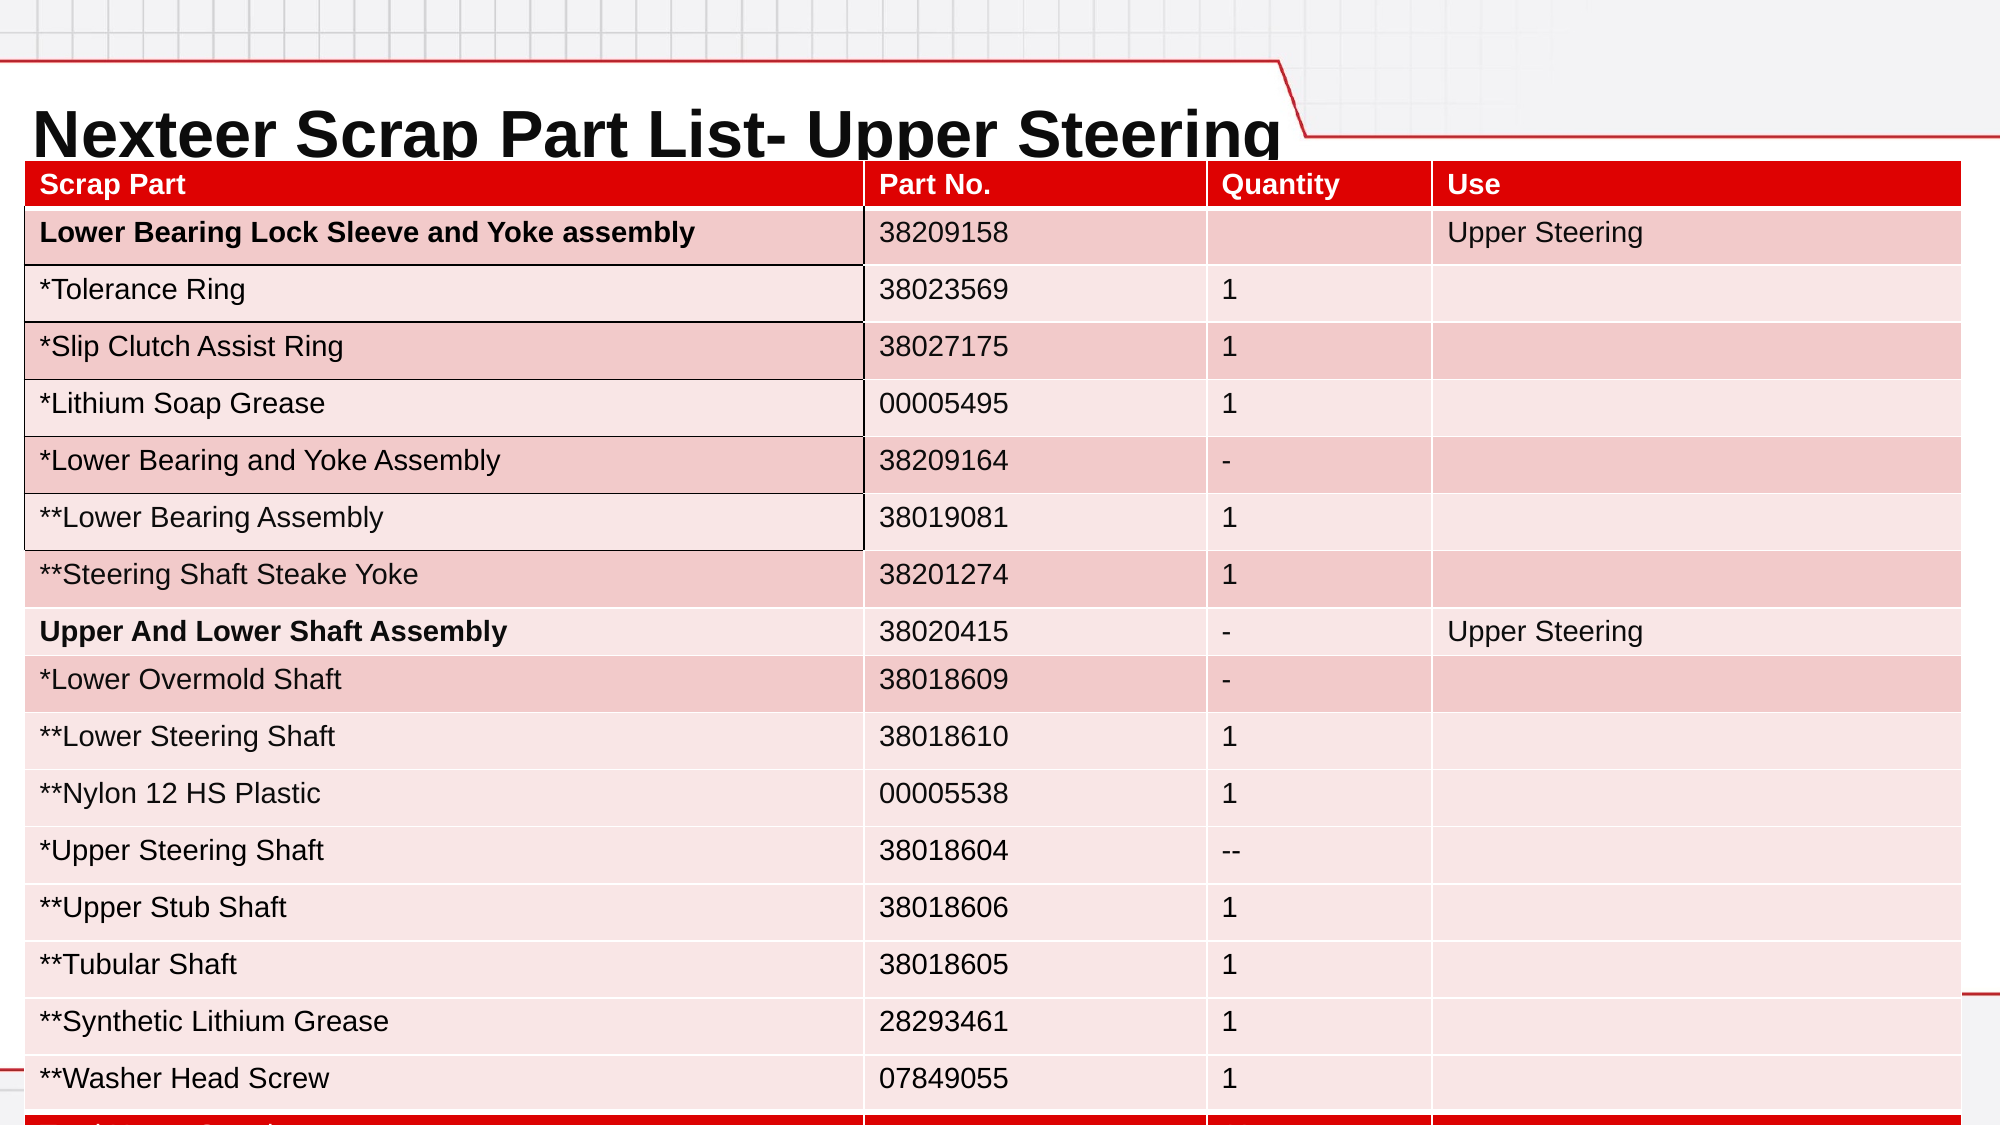

# Nexteer Scrap Part List- Upper Steering
| Scrap Part | Part No. | Quantity | Use |
| --- | --- | --- | --- |
| Lower Bearing Lock Sleeve and Yoke assembly | 38209158 |  | Upper Steering |
| \*Tolerance Ring | 38023569 | 1 |  |
| \*Slip Clutch Assist Ring | 38027175 | 1 |  |
| \*Lithium Soap Grease | 00005495 | 1 |  |
| \*Lower Bearing and Yoke Assembly | 38209164 | - |  |
| \*\*Lower Bearing Assembly | 38019081 | 1 |  |
| \*\*Steering Shaft Steake Yoke | 38201274 | 1 |  |
| Upper And Lower Shaft Assembly | 38020415 | - | Upper Steering |
| \*Lower Overmold Shaft | 38018609 | - |  |
| \*\*Lower Steering Shaft | 38018610 | 1 |  |
| \*\*Nylon 12 HS Plastic | 00005538 | 1 |  |
| \*Upper Steering Shaft | 38018604 | -- |  |
| \*\*Upper Stub Shaft | 38018606 | 1 |  |
| \*\*Tubular Shaft | 38018605 | 1 |  |
| \*\*Synthetic Lithium Grease | 28293461 | 1 |  |
| \*\*Washer Head Screw | 07849055 | 1 |  |
| Total Upper Steering |  | 11 |  |